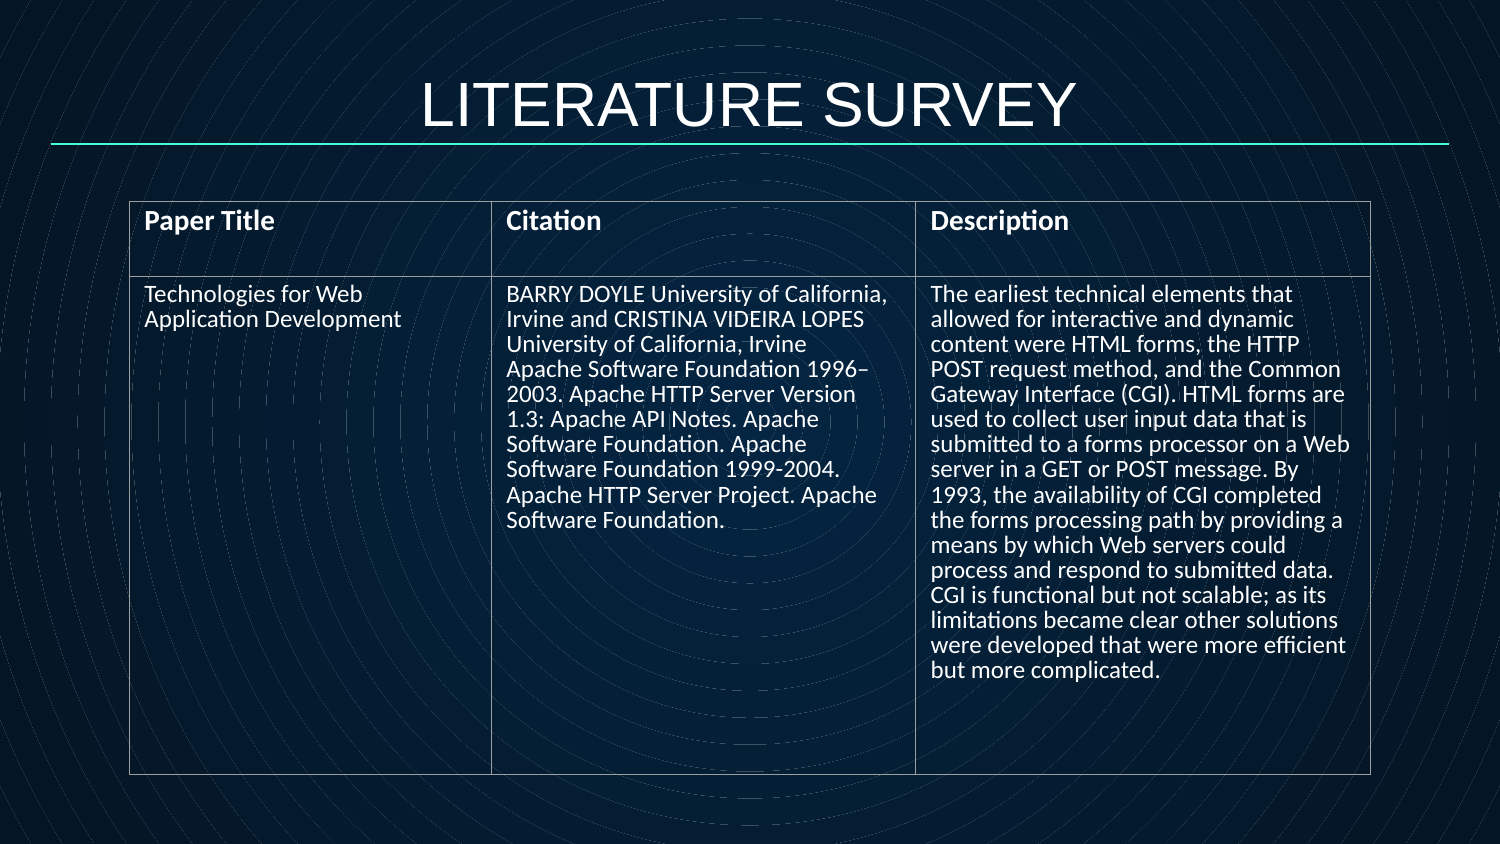

LITERATURE SURVEY
| Paper Title | Citation | Description |
| --- | --- | --- |
| Technologies for Web Application Development | BARRY DOYLE University of California, Irvine and CRISTINA VIDEIRA LOPES University of California, Irvine Apache Software Foundation 1996–2003. Apache HTTP Server Version 1.3: Apache API Notes. Apache Software Foundation. Apache Software Foundation 1999-2004. Apache HTTP Server Project. Apache Software Foundation. | The earliest technical elements that allowed for interactive and dynamic content were HTML forms, the HTTP POST request method, and the Common Gateway Interface (CGI). HTML forms are used to collect user input data that is submitted to a forms processor on a Web server in a GET or POST message. By 1993, the availability of CGI completed the forms processing path by providing a means by which Web servers could process and respond to submitted data. CGI is functional but not scalable; as its limitations became clear other solutions were developed that were more efficient but more complicated. |